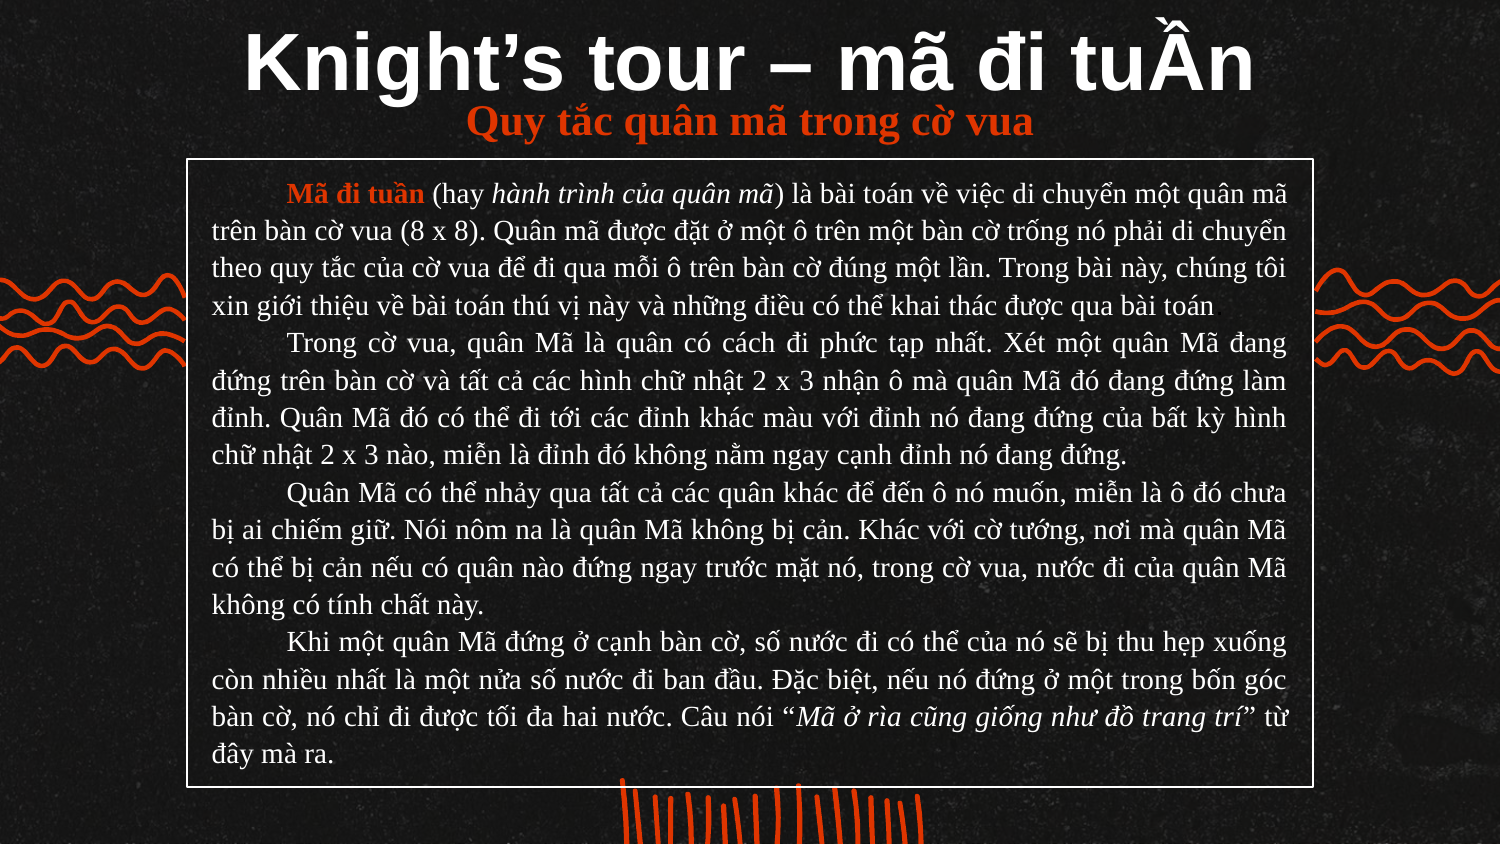

# Knight’s tour – mã đi tuẦn

Quy tắc quân mã trong cờ vua

Mã đi tuần (hay hành trình của quân mã) là bài toán về việc di chuyển một quân mã trên bàn cờ vua (8 x 8). Quân mã được đặt ở một ô trên một bàn cờ trống nó phải di chuyển theo quy tắc của cờ vua để đi qua mỗi ô trên bàn cờ đúng một lần. Trong bài này, chúng tôi xin giới thiệu về bài toán thú vị này và những điều có thể khai thác được qua bài toán.
Trong cờ vua, quân Mã là quân có cách đi phức tạp nhất. Xét một quân Mã đang đứng trên bàn cờ và tất cả các hình chữ nhật 2 x 3 nhận ô mà quân Mã đó đang đứng làm đỉnh. Quân Mã đó có thể đi tới các đỉnh khác màu với đỉnh nó đang đứng của bất kỳ hình chữ nhật 2 x 3 nào, miễn là đỉnh đó không nằm ngay cạnh đỉnh nó đang đứng.
Quân Mã có thể nhảy qua tất cả các quân khác để đến ô nó muốn, miễn là ô đó chưa bị ai chiếm giữ. Nói nôm na là quân Mã không bị cản. Khác với cờ tướng, nơi mà quân Mã có thể bị cản nếu có quân nào đứng ngay trước mặt nó, trong cờ vua, nước đi của quân Mã không có tính chất này.
Khi một quân Mã đứng ở cạnh bàn cờ, số nước đi có thể của nó sẽ bị thu hẹp xuống còn nhiều nhất là một nửa số nước đi ban đầu. Đặc biệt, nếu nó đứng ở một trong bốn góc bàn cờ, nó chỉ đi được tối đa hai nước. Câu nói “Mã ở rìa cũng giống như đồ trang trí” từ đây mà ra.